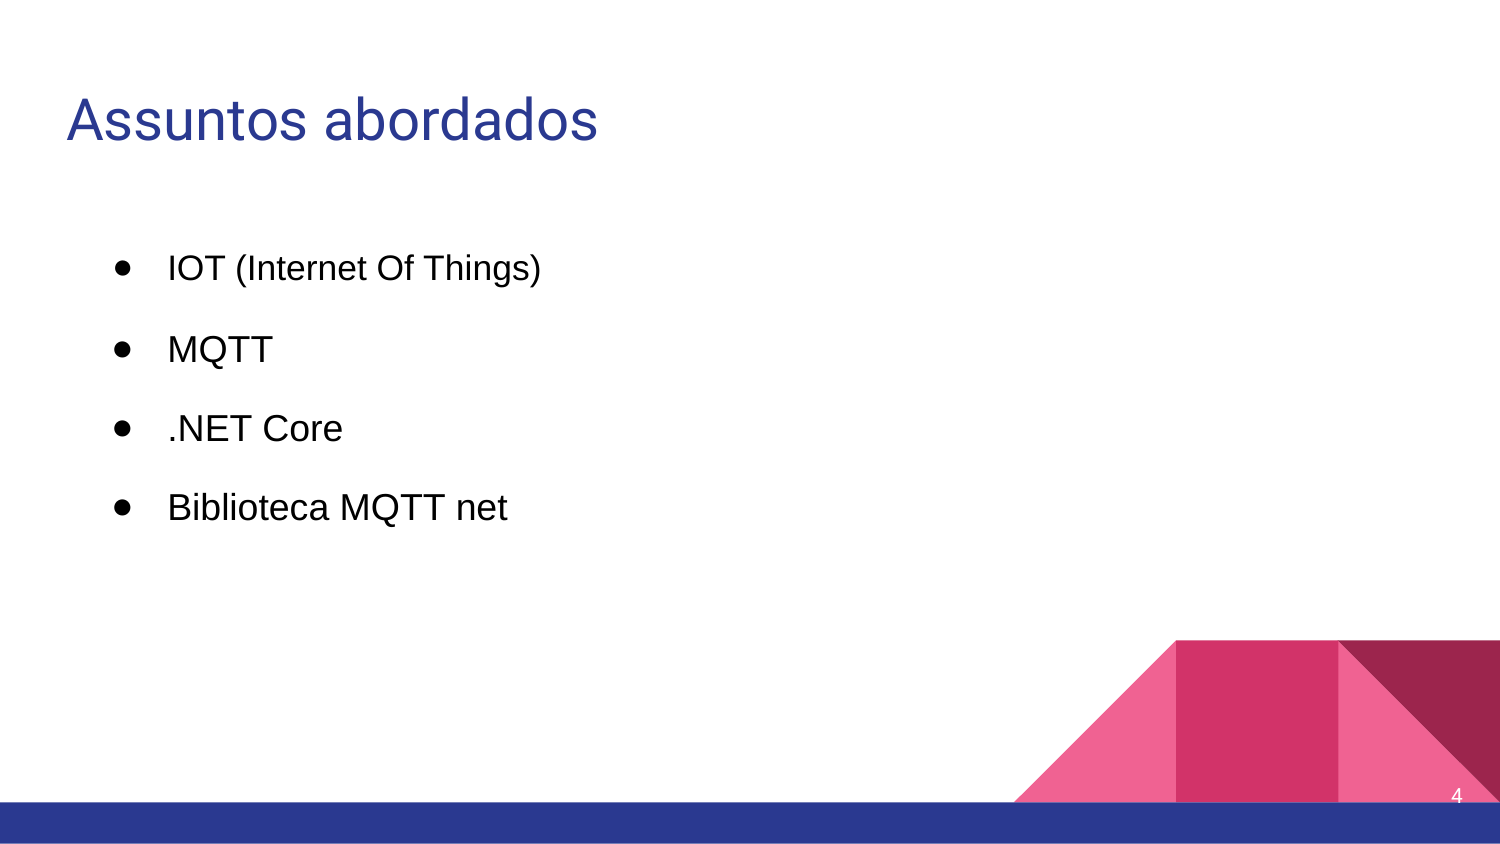

# Assuntos abordados
IOT (Internet Of Things)
MQTT
.NET Core
Biblioteca MQTT net

4